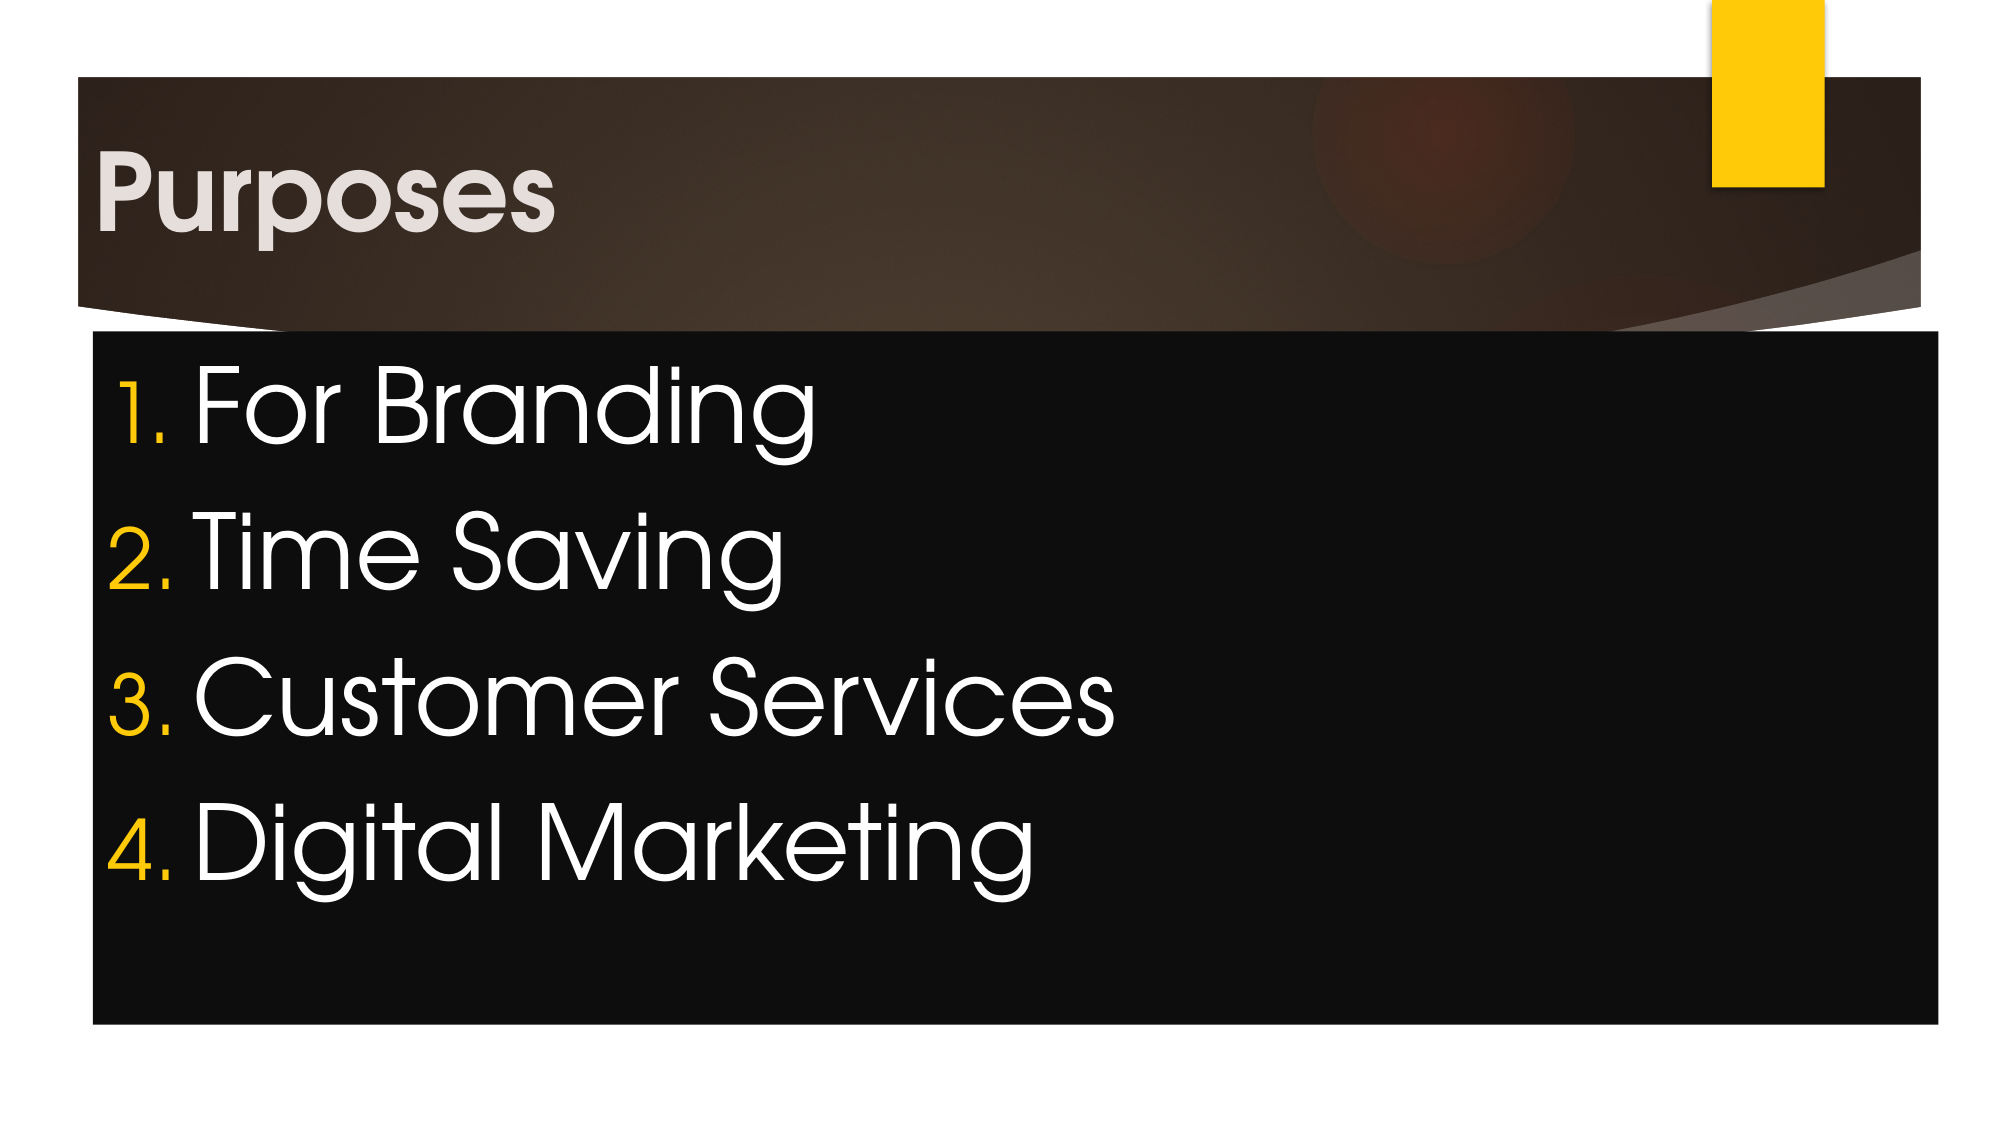

# Purposes
For Branding
Time Saving
Customer Services
Digital Marketing